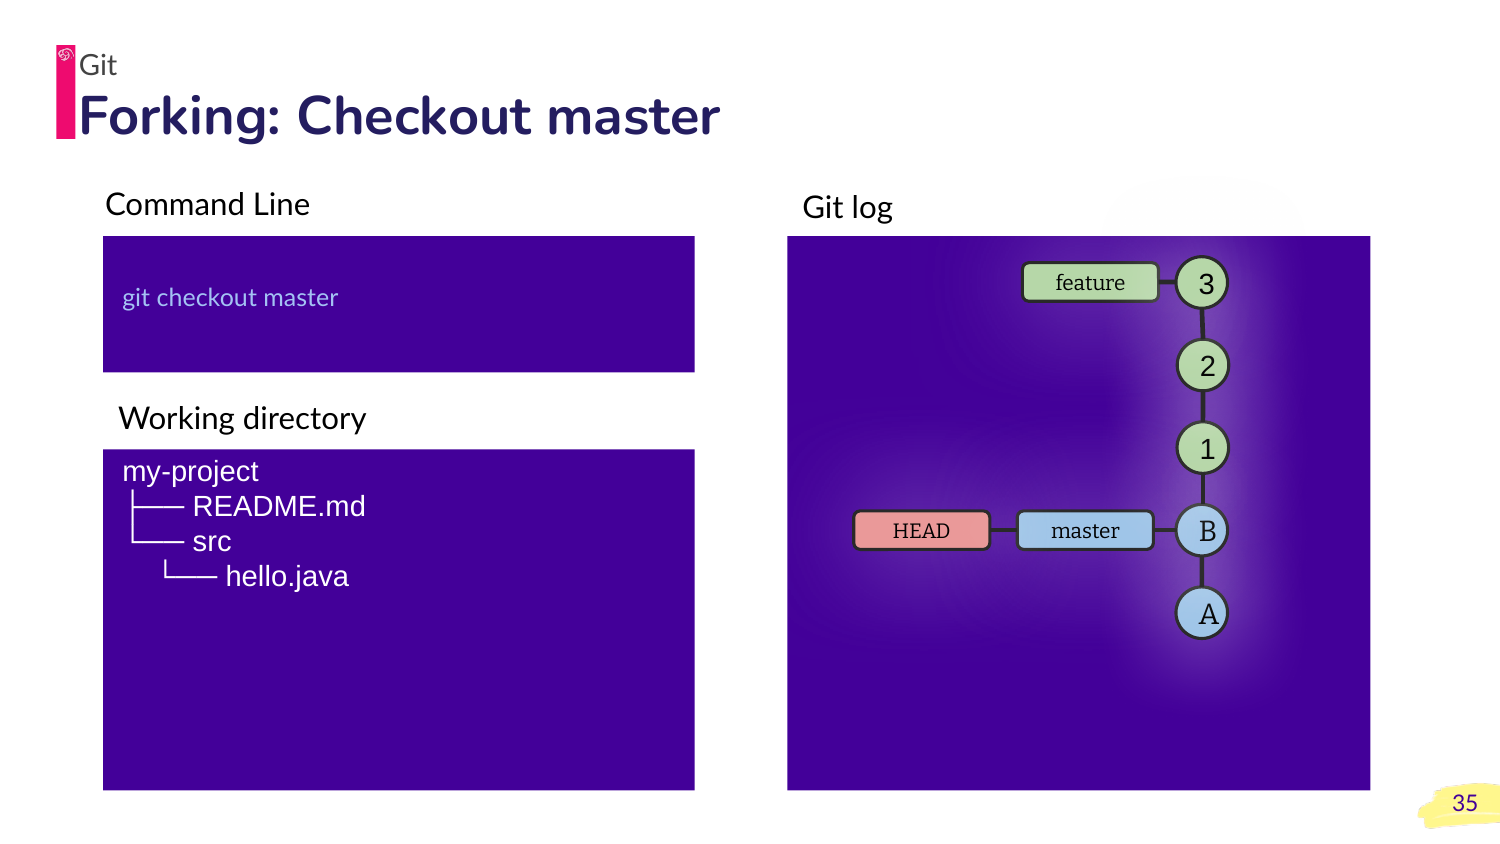

Git
# Forking: Checkout master

Command Line
Git log

3
feature
git checkout master

2
Working Directory
Working directory
1
my-project
├── README.md
└── src
    └── hello.java

B
HEAD
master
A
35